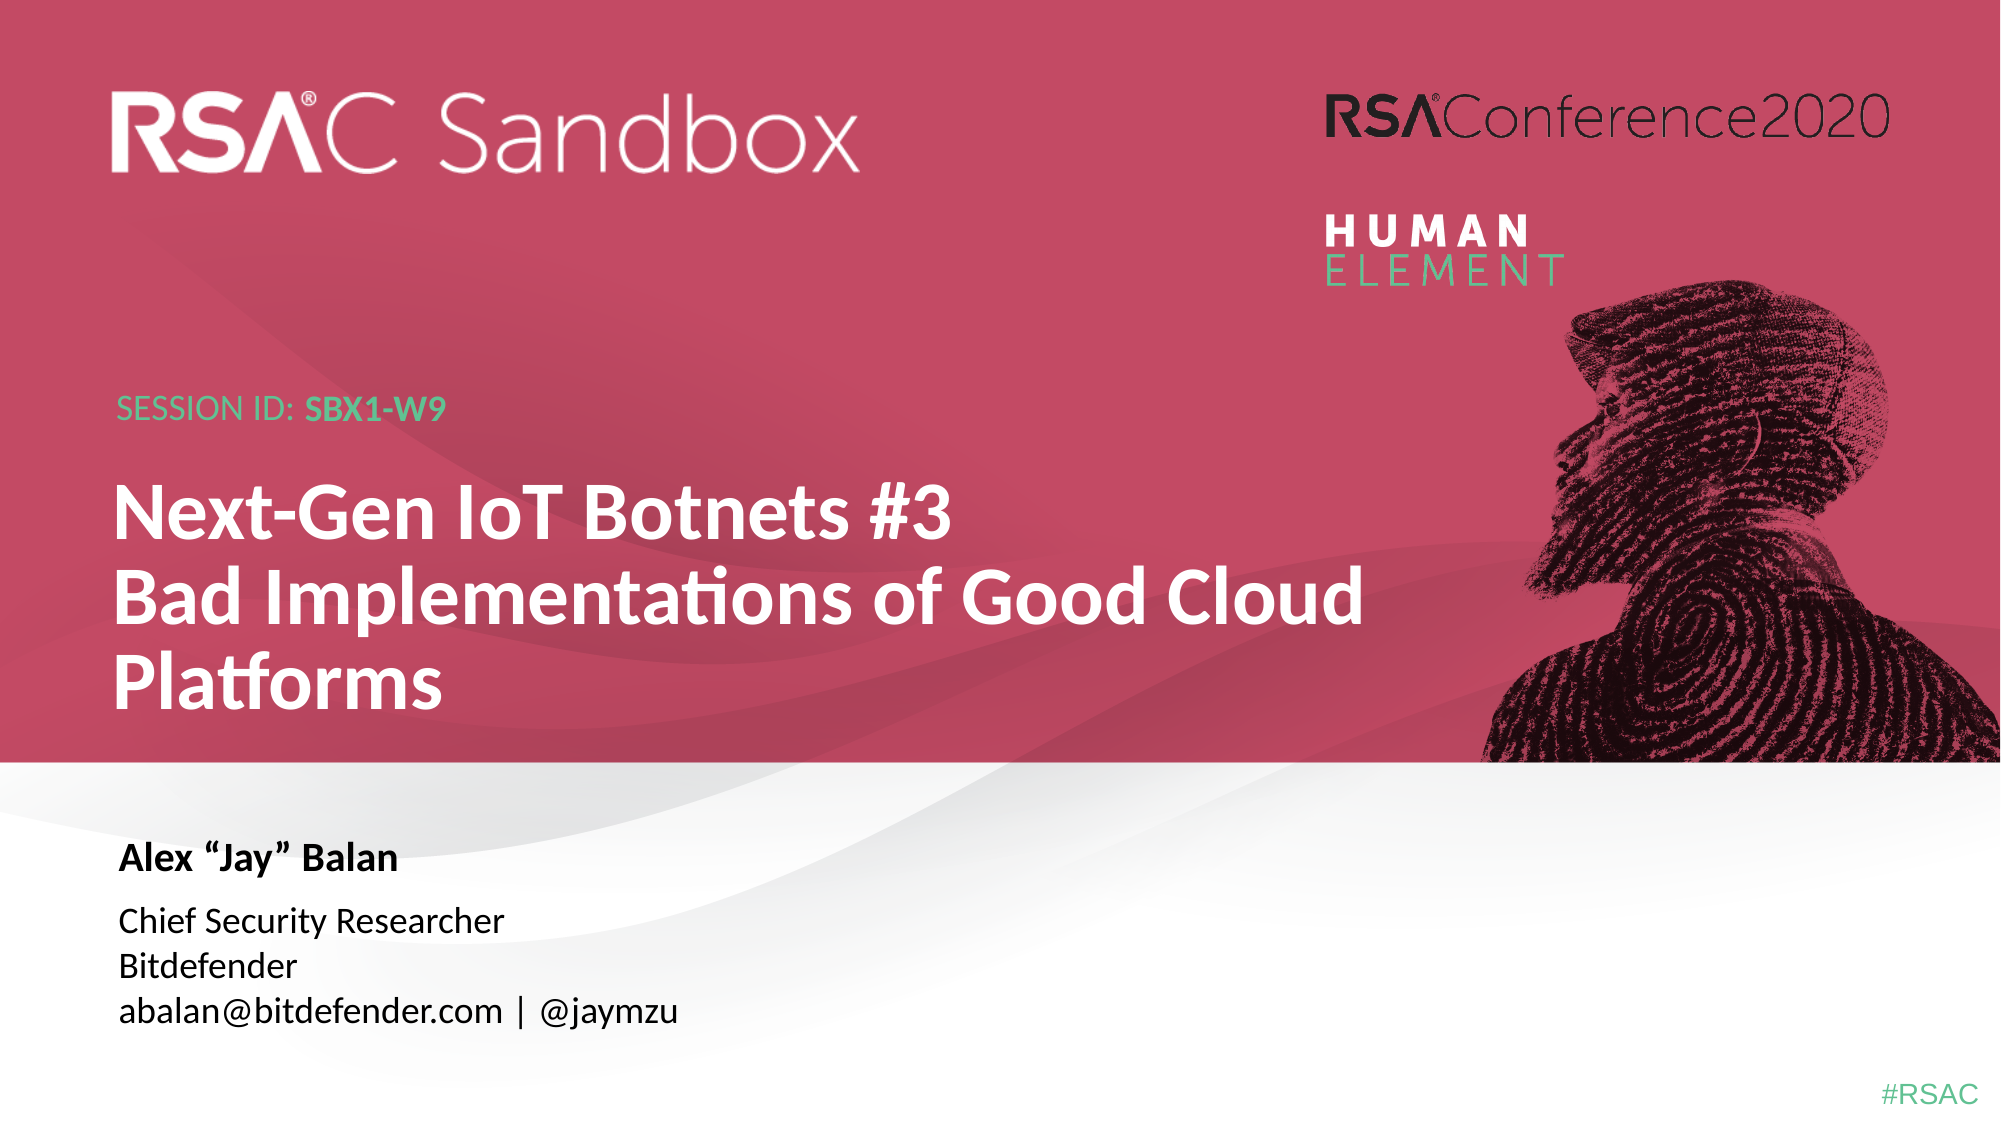

SBX1-W9
# Next-Gen IoT Botnets #3 Bad Implementations of Good Cloud Platforms
Alex “Jay” Balan
Chief Security Researcher
Bitdefender
abalan@bitdefender.com | @jaymzu